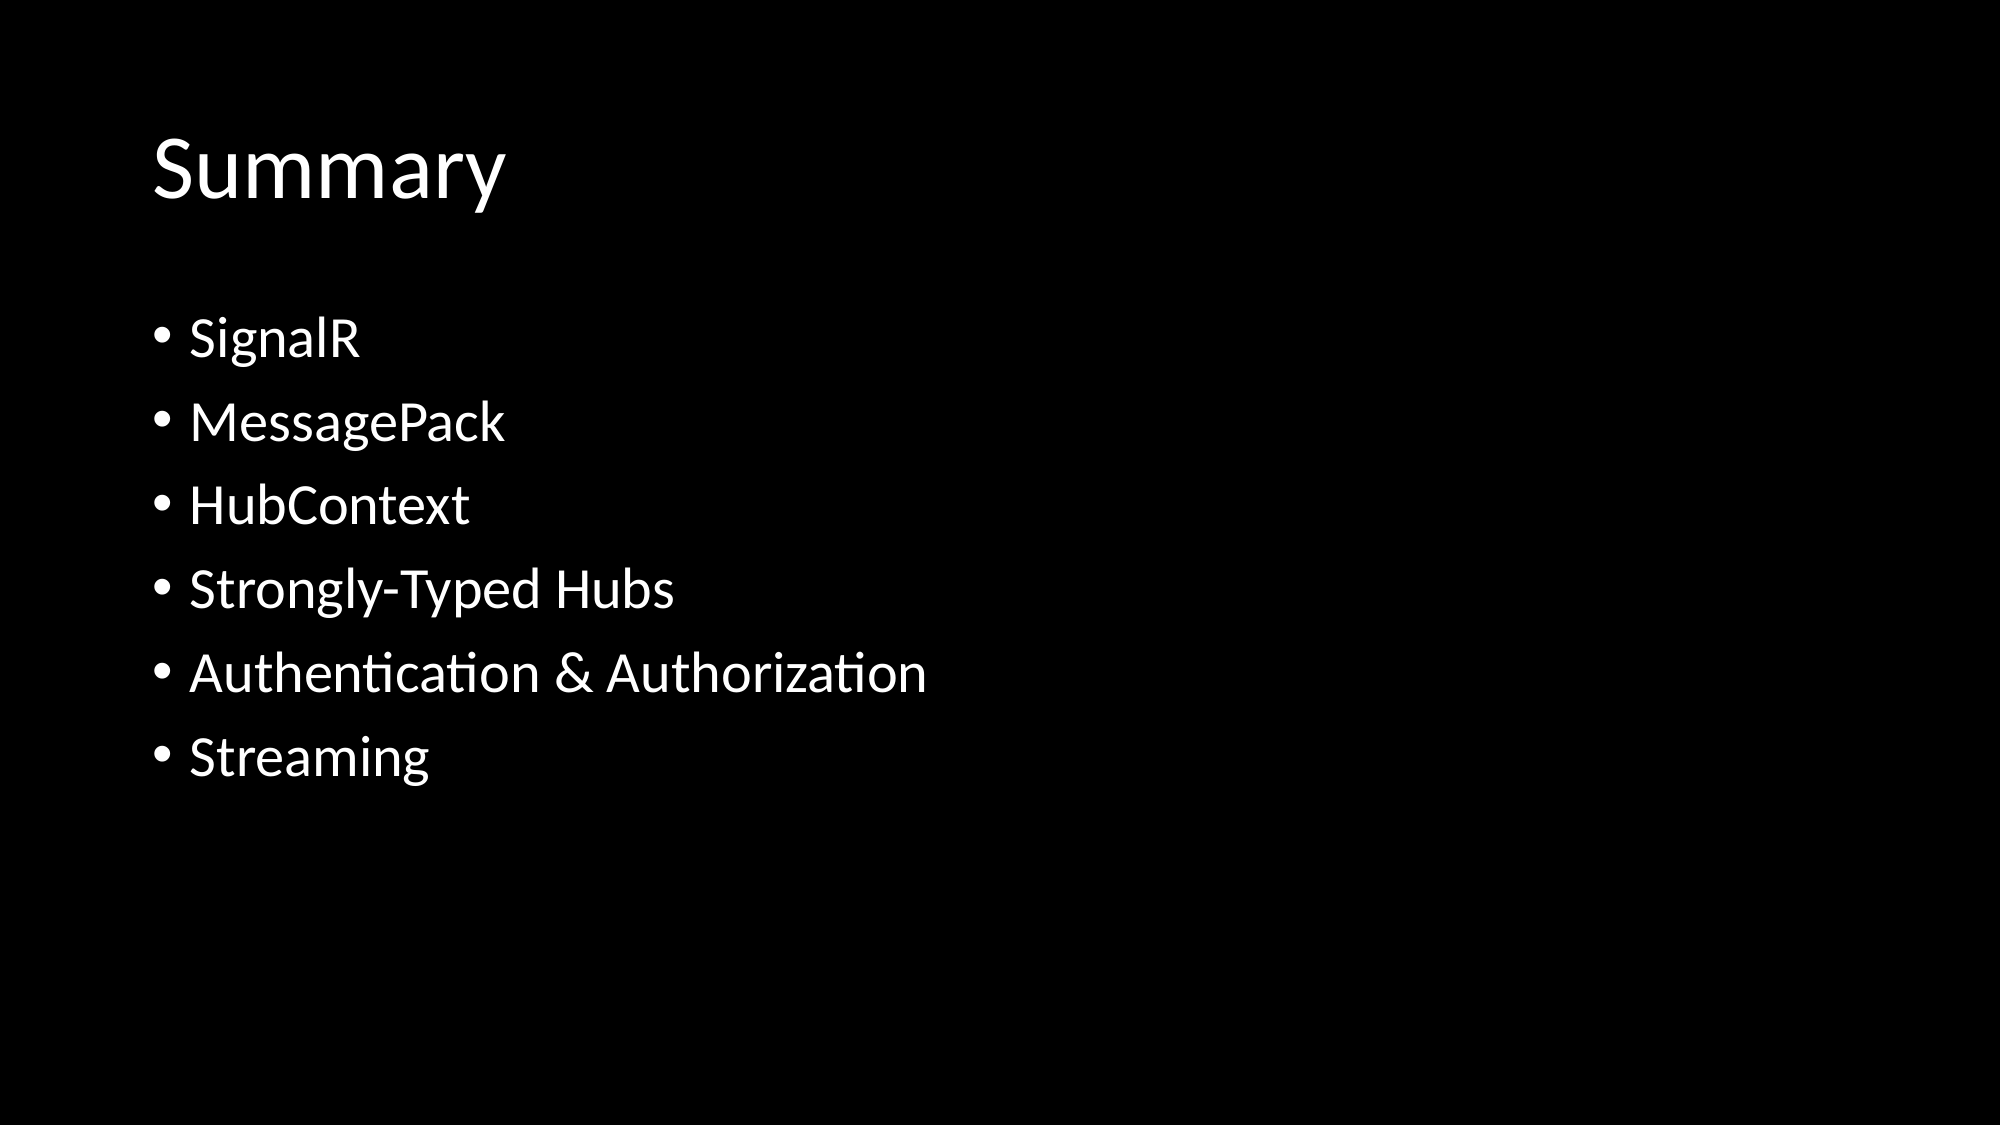

# Summary
SignalR
MessagePack
HubContext
Strongly-Typed Hubs
Authentication & Authorization
Streaming